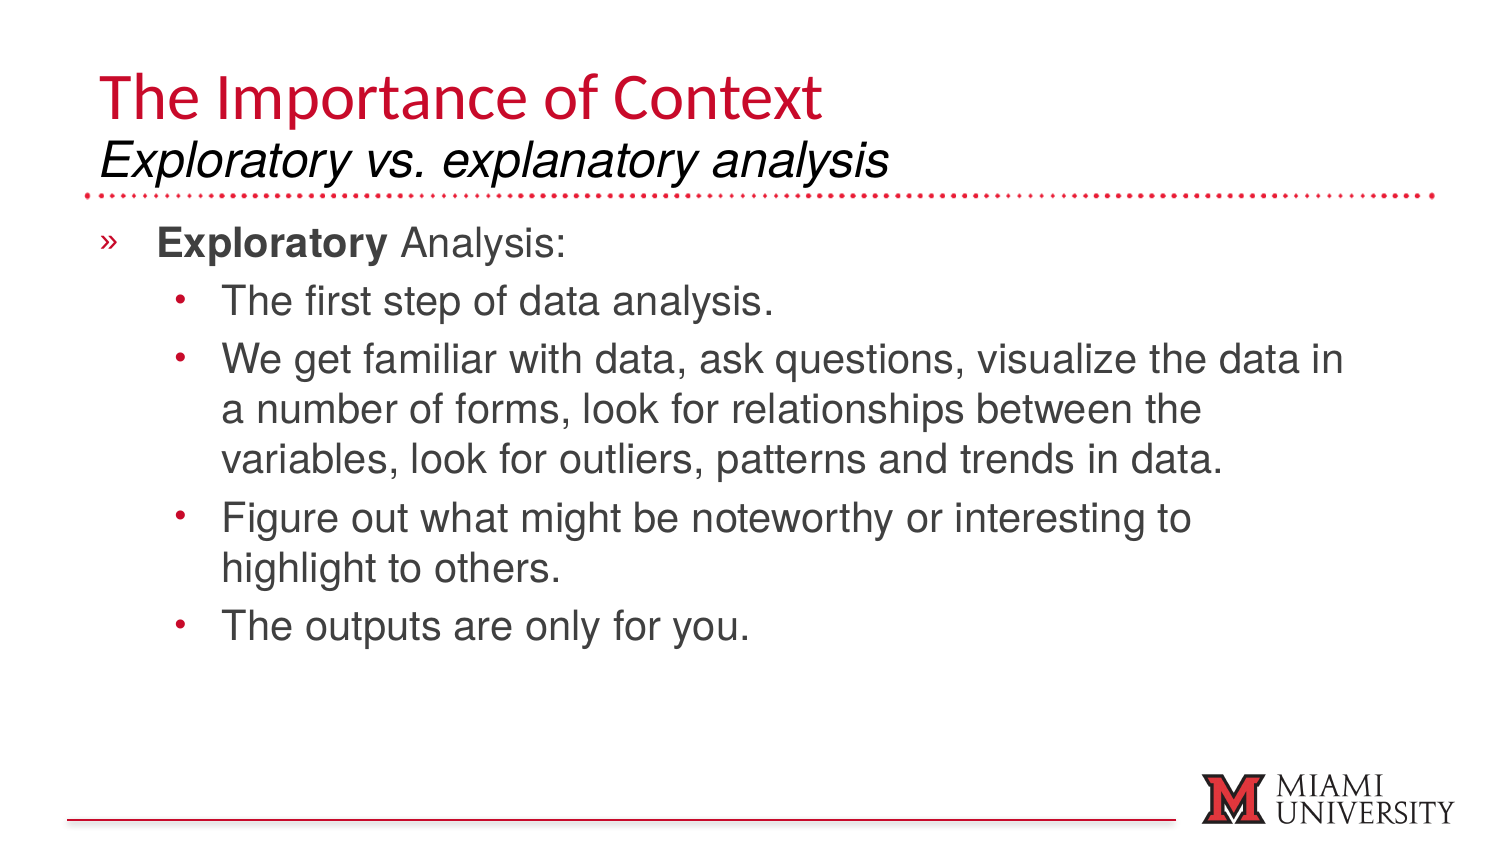

The Importance of Context
Exploratory vs. explanatory analysis
Exploratory Analysis:
The first step of data analysis.
We get familiar with data, ask questions, visualize the data in a number of forms, look for relationships between the variables, look for outliers, patterns and trends in data.
Figure out what might be noteworthy or interesting to highlight to others.
The outputs are only for you.